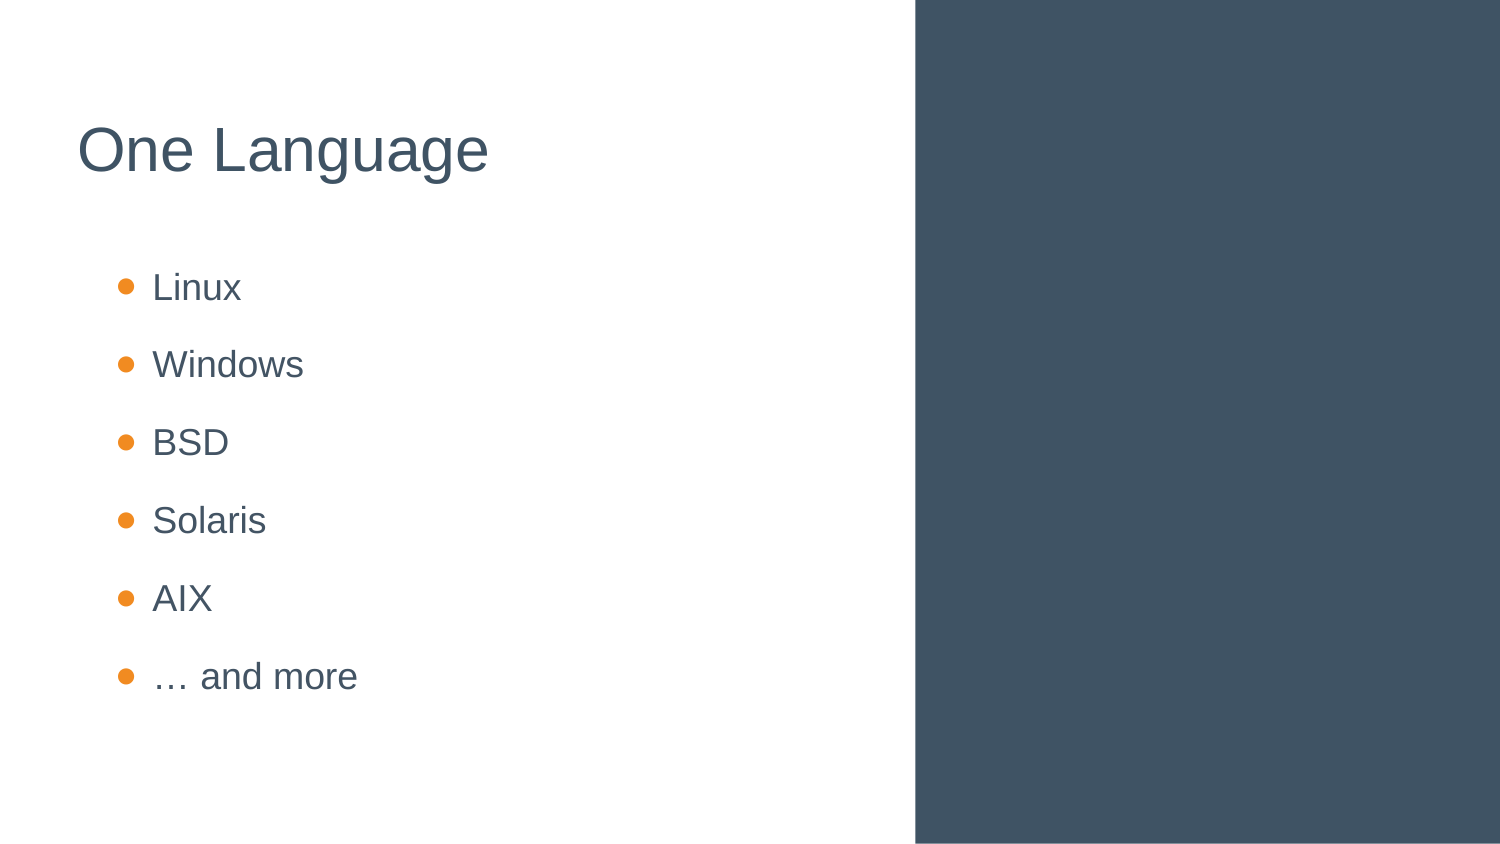

# One Language
Linux
Windows
BSD
Solaris
AIX
… and more